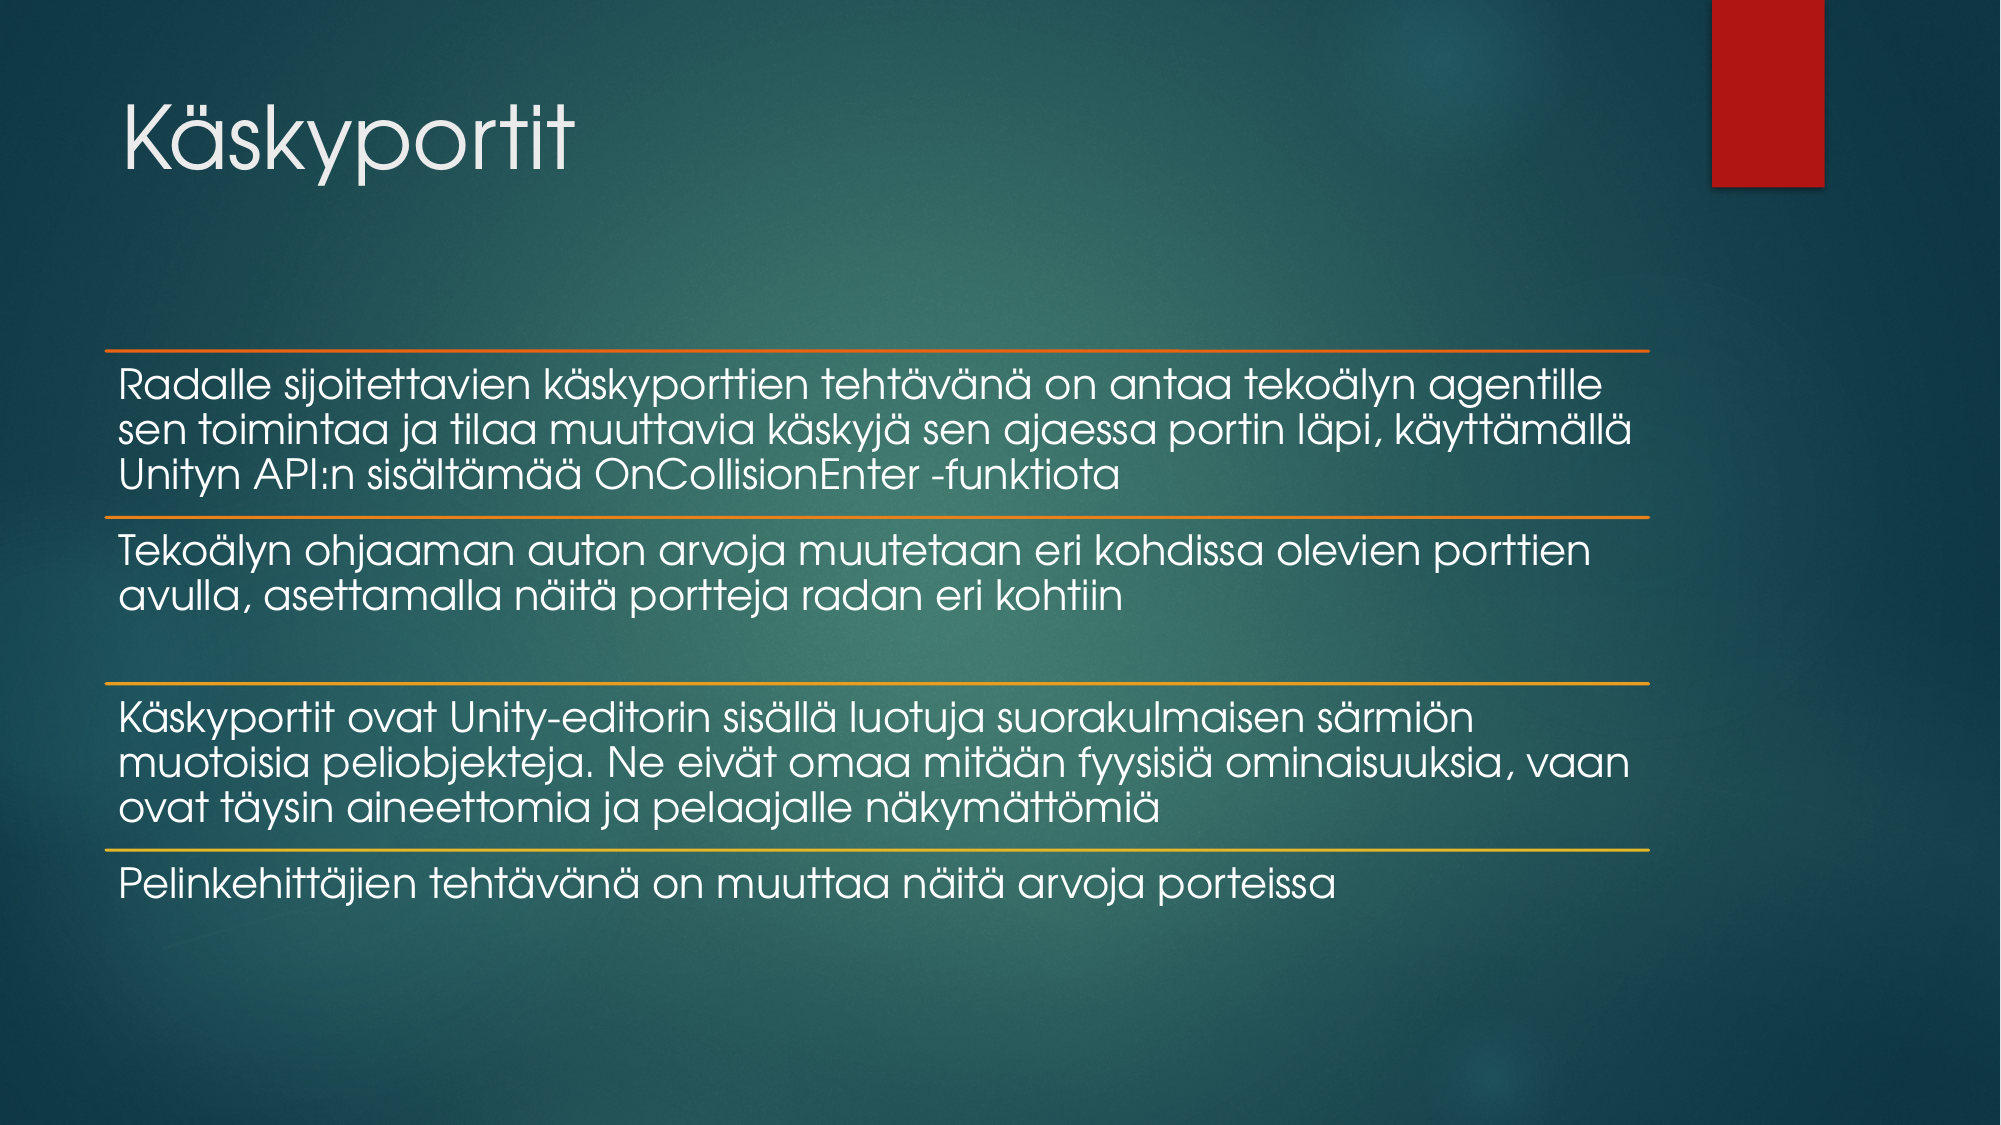

# Käskyportit
Radalle sijoitettavien käskyporttien tehtävänä on antaa tekoälyn agentille sen toimintaa ja tilaa muuttavia käskyjä sen ajaessa portin läpi, käyttämällä Unityn API:n sisältämää OnCollisionEnter -funktiota
Tekoälyn ohjaaman auton arvoja muutetaan eri kohdissa olevien porttien avulla, asettamalla näitä portteja radan eri kohtiin
Käskyportit ovat Unity-editorin sisällä luotuja suorakulmaisen särmiön muotoisia peliobjekteja. Ne eivät omaa mitään fyysisiä ominaisuuksia, vaan ovat täysin aineettomia ja pelaajalle näkymättömiä
Pelinkehittäjien tehtävänä on muuttaa näitä arvoja porteissa